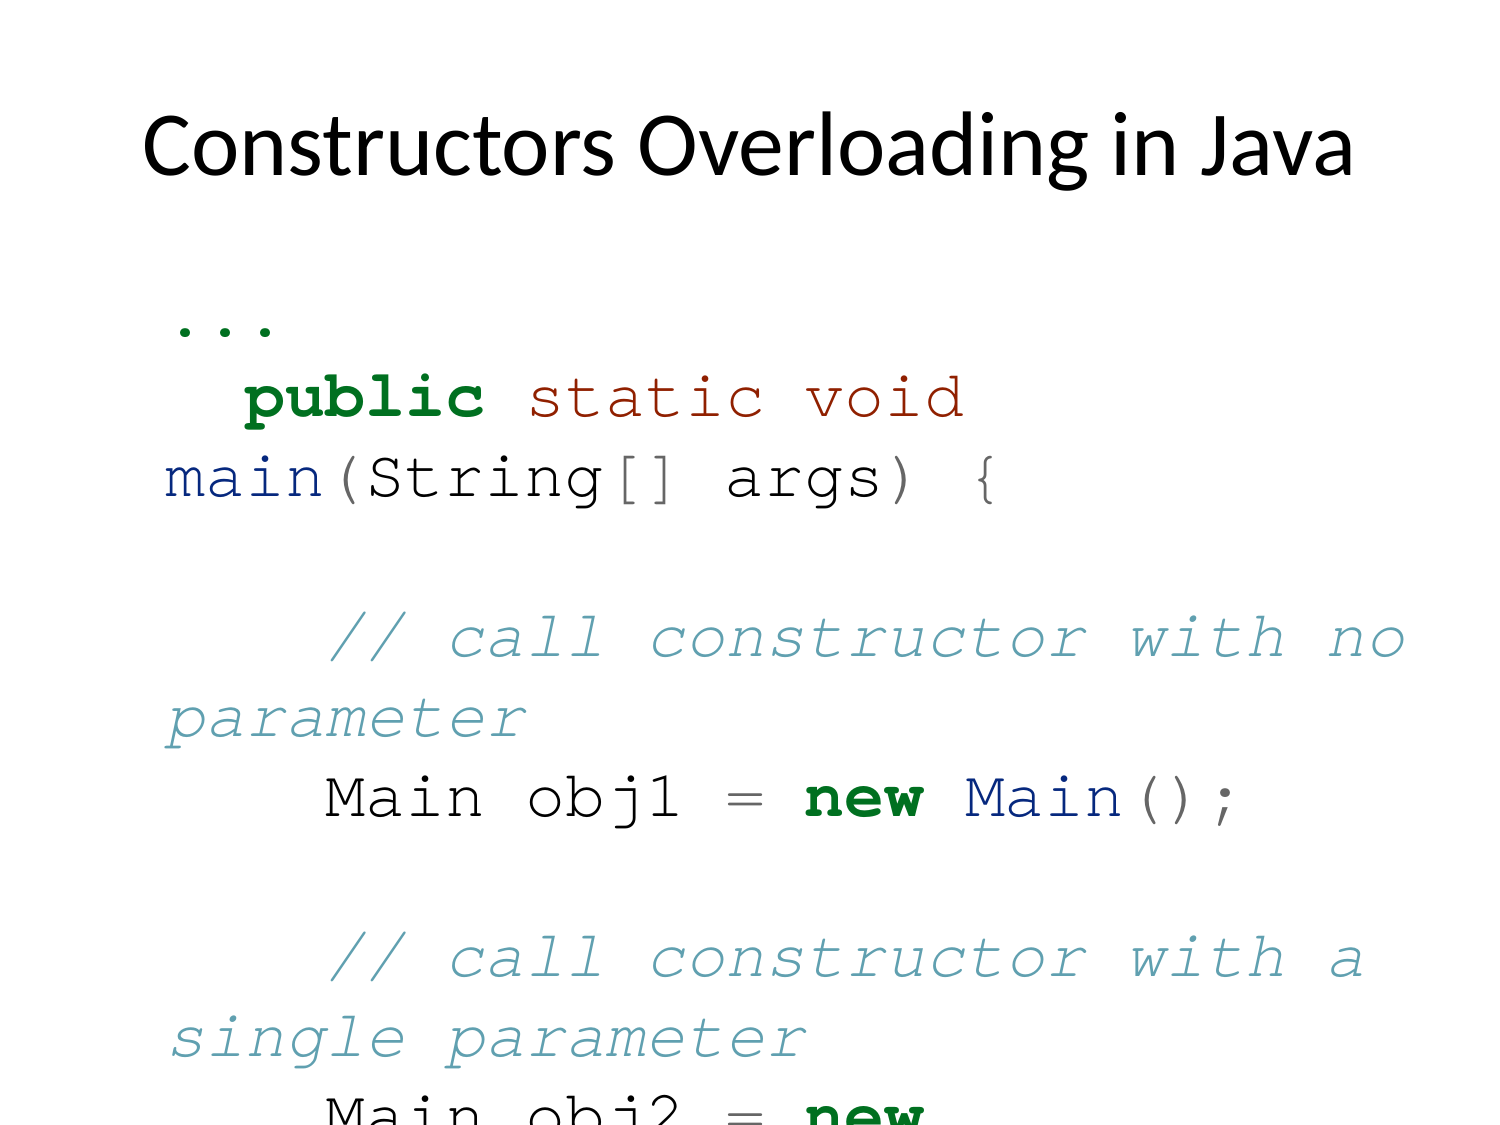

# Constructors Overloading in Java
...
  public static void main(String[] args) {
    // call constructor with no parameter
    Main obj1 = new Main();
    // call constructor with a single parameter
    Main obj2 = new Main("Python");
    obj1.getName();
    obj2.getName();
  }
}